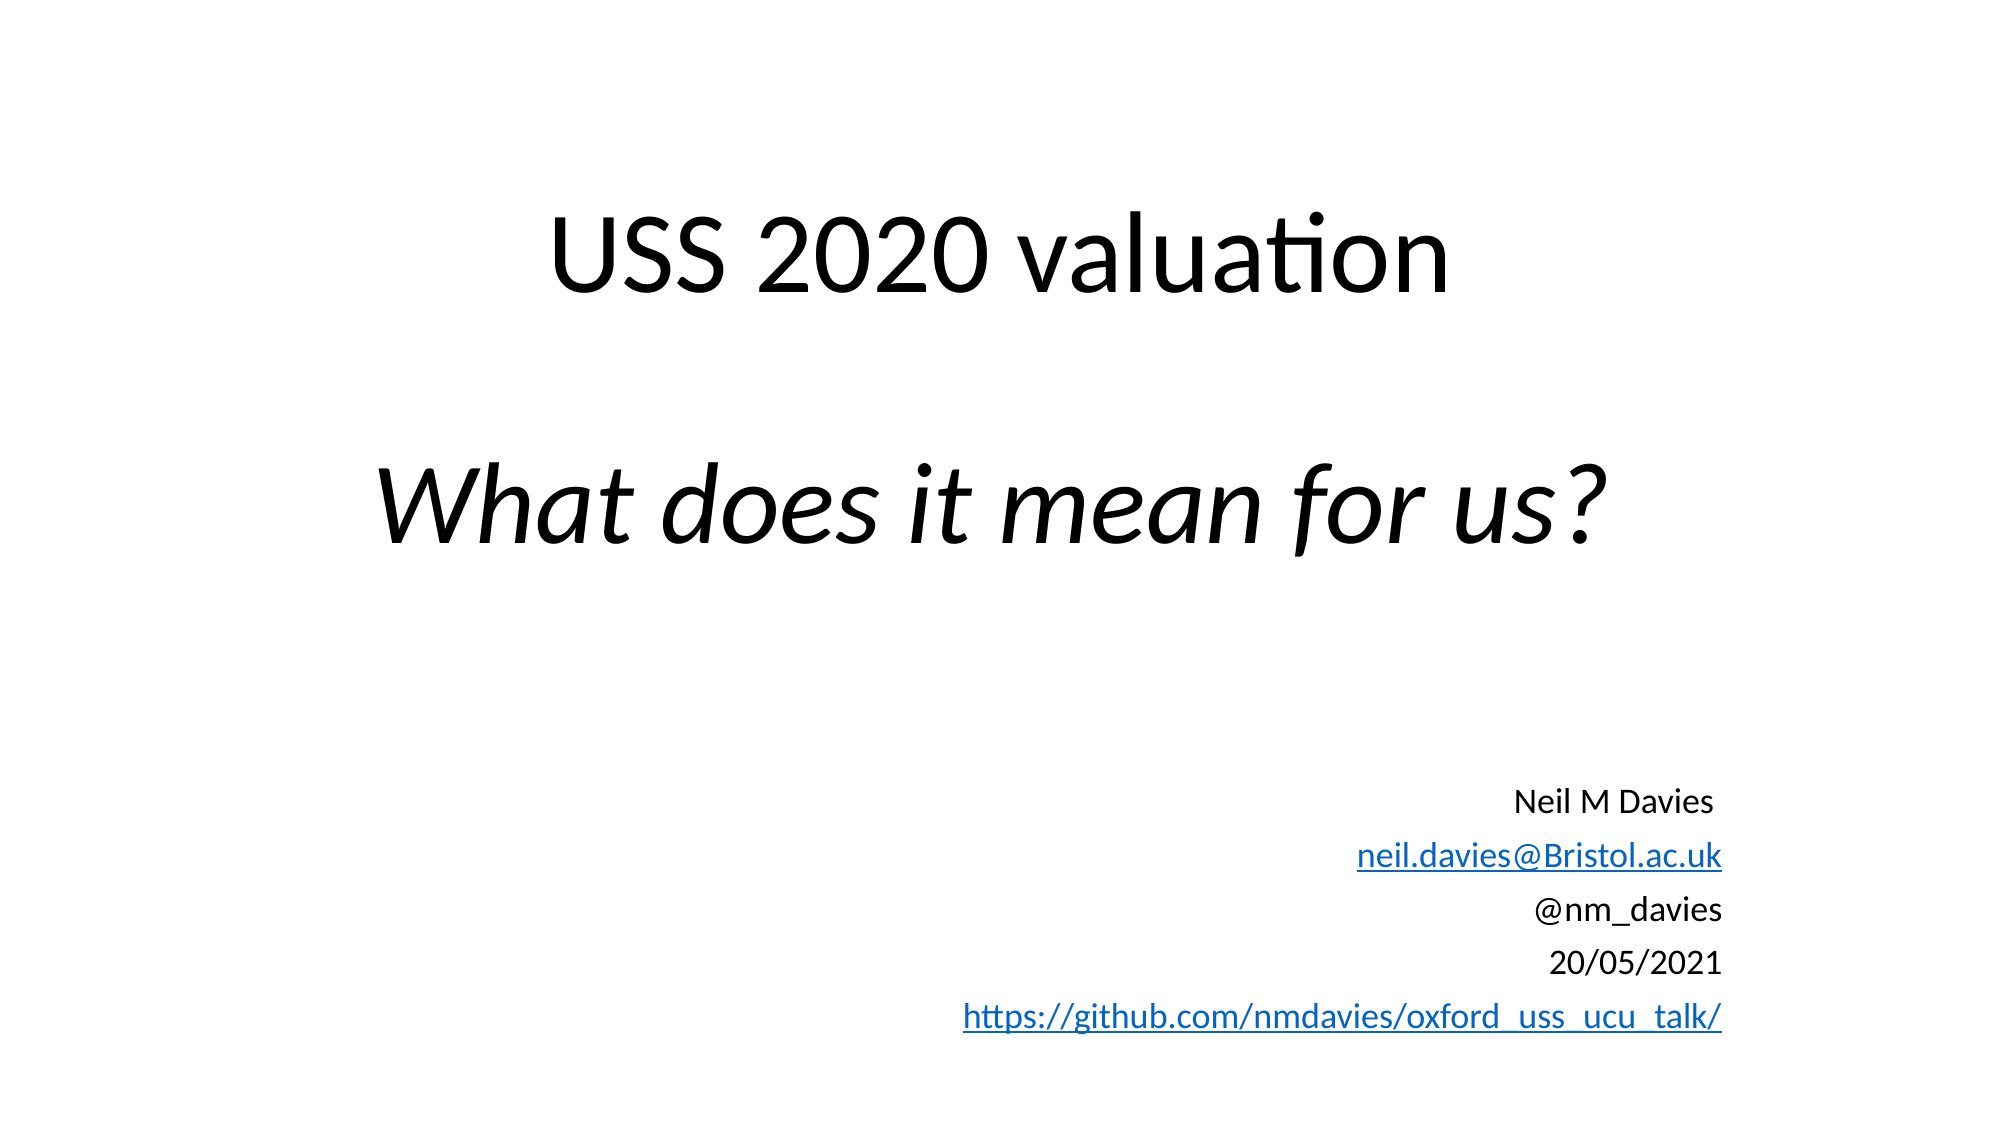

# USS 2020 valuation What does it mean for us?
Neil M Davies
neil.davies@Bristol.ac.uk
@nm_davies
20/05/2021
https://github.com/nmdavies/oxford_uss_ucu_talk/